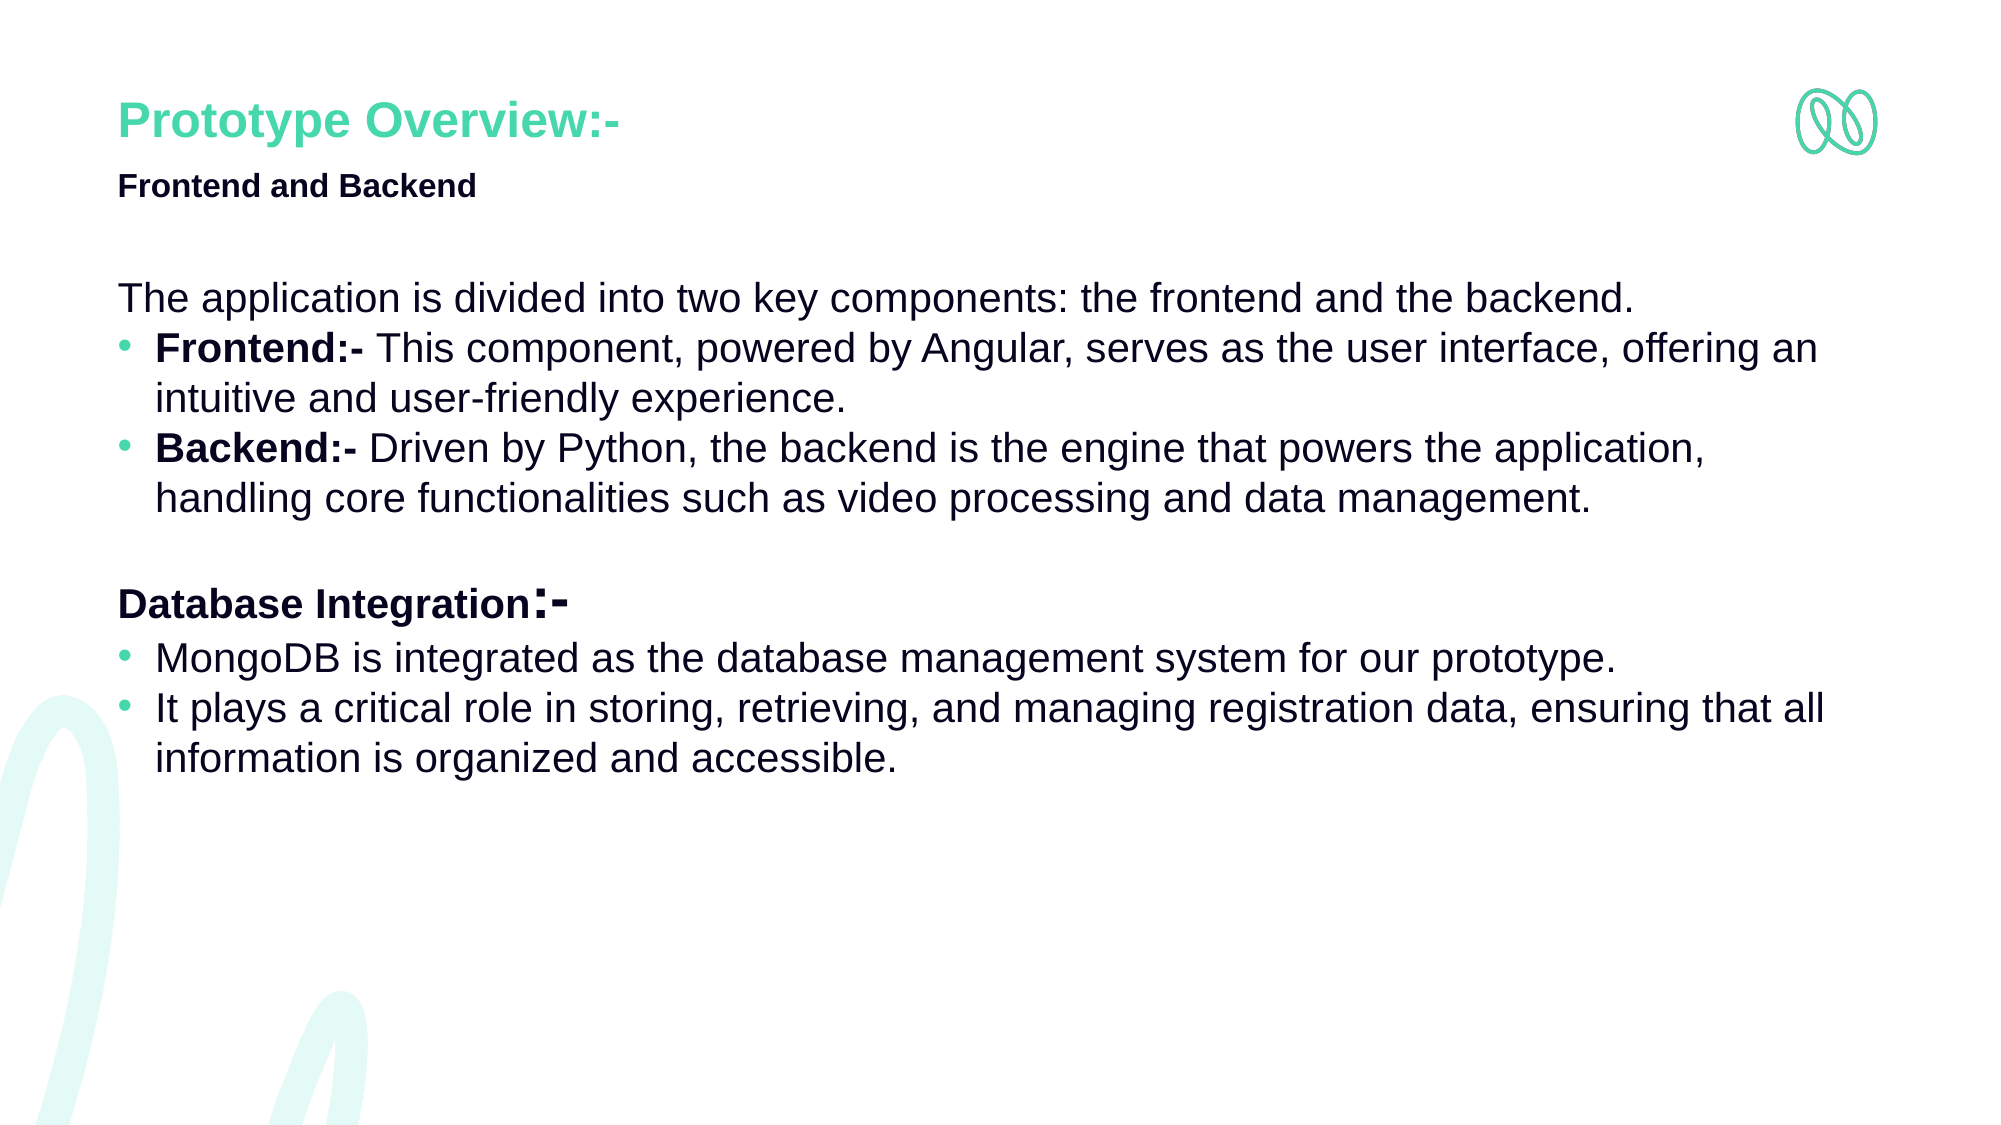

# Prototype Overview:-
Frontend and Backend
The application is divided into two key components: the frontend and the backend.
Frontend:- This component, powered by Angular, serves as the user interface, offering an intuitive and user-friendly experience.
Backend:- Driven by Python, the backend is the engine that powers the application, handling core functionalities such as video processing and data management.

Database Integration:-
MongoDB is integrated as the database management system for our prototype.
It plays a critical role in storing, retrieving, and managing registration data, ensuring that all information is organized and accessible.